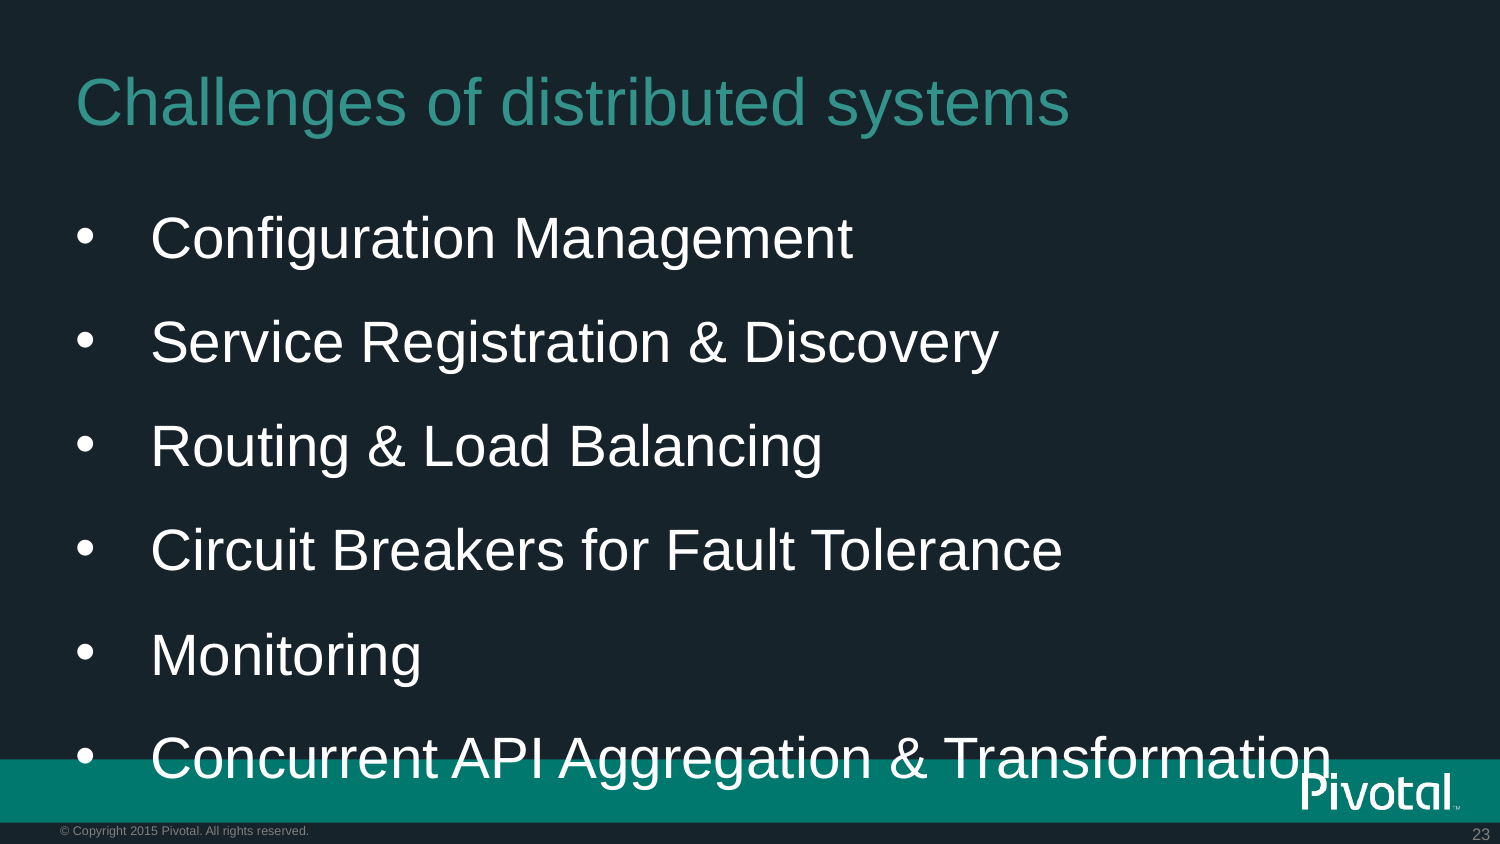

# Challenges of distributed systems
Configuration Management
Service Registration & Discovery
Routing & Load Balancing
Circuit Breakers for Fault Tolerance
Monitoring
Concurrent API Aggregation & Transformation